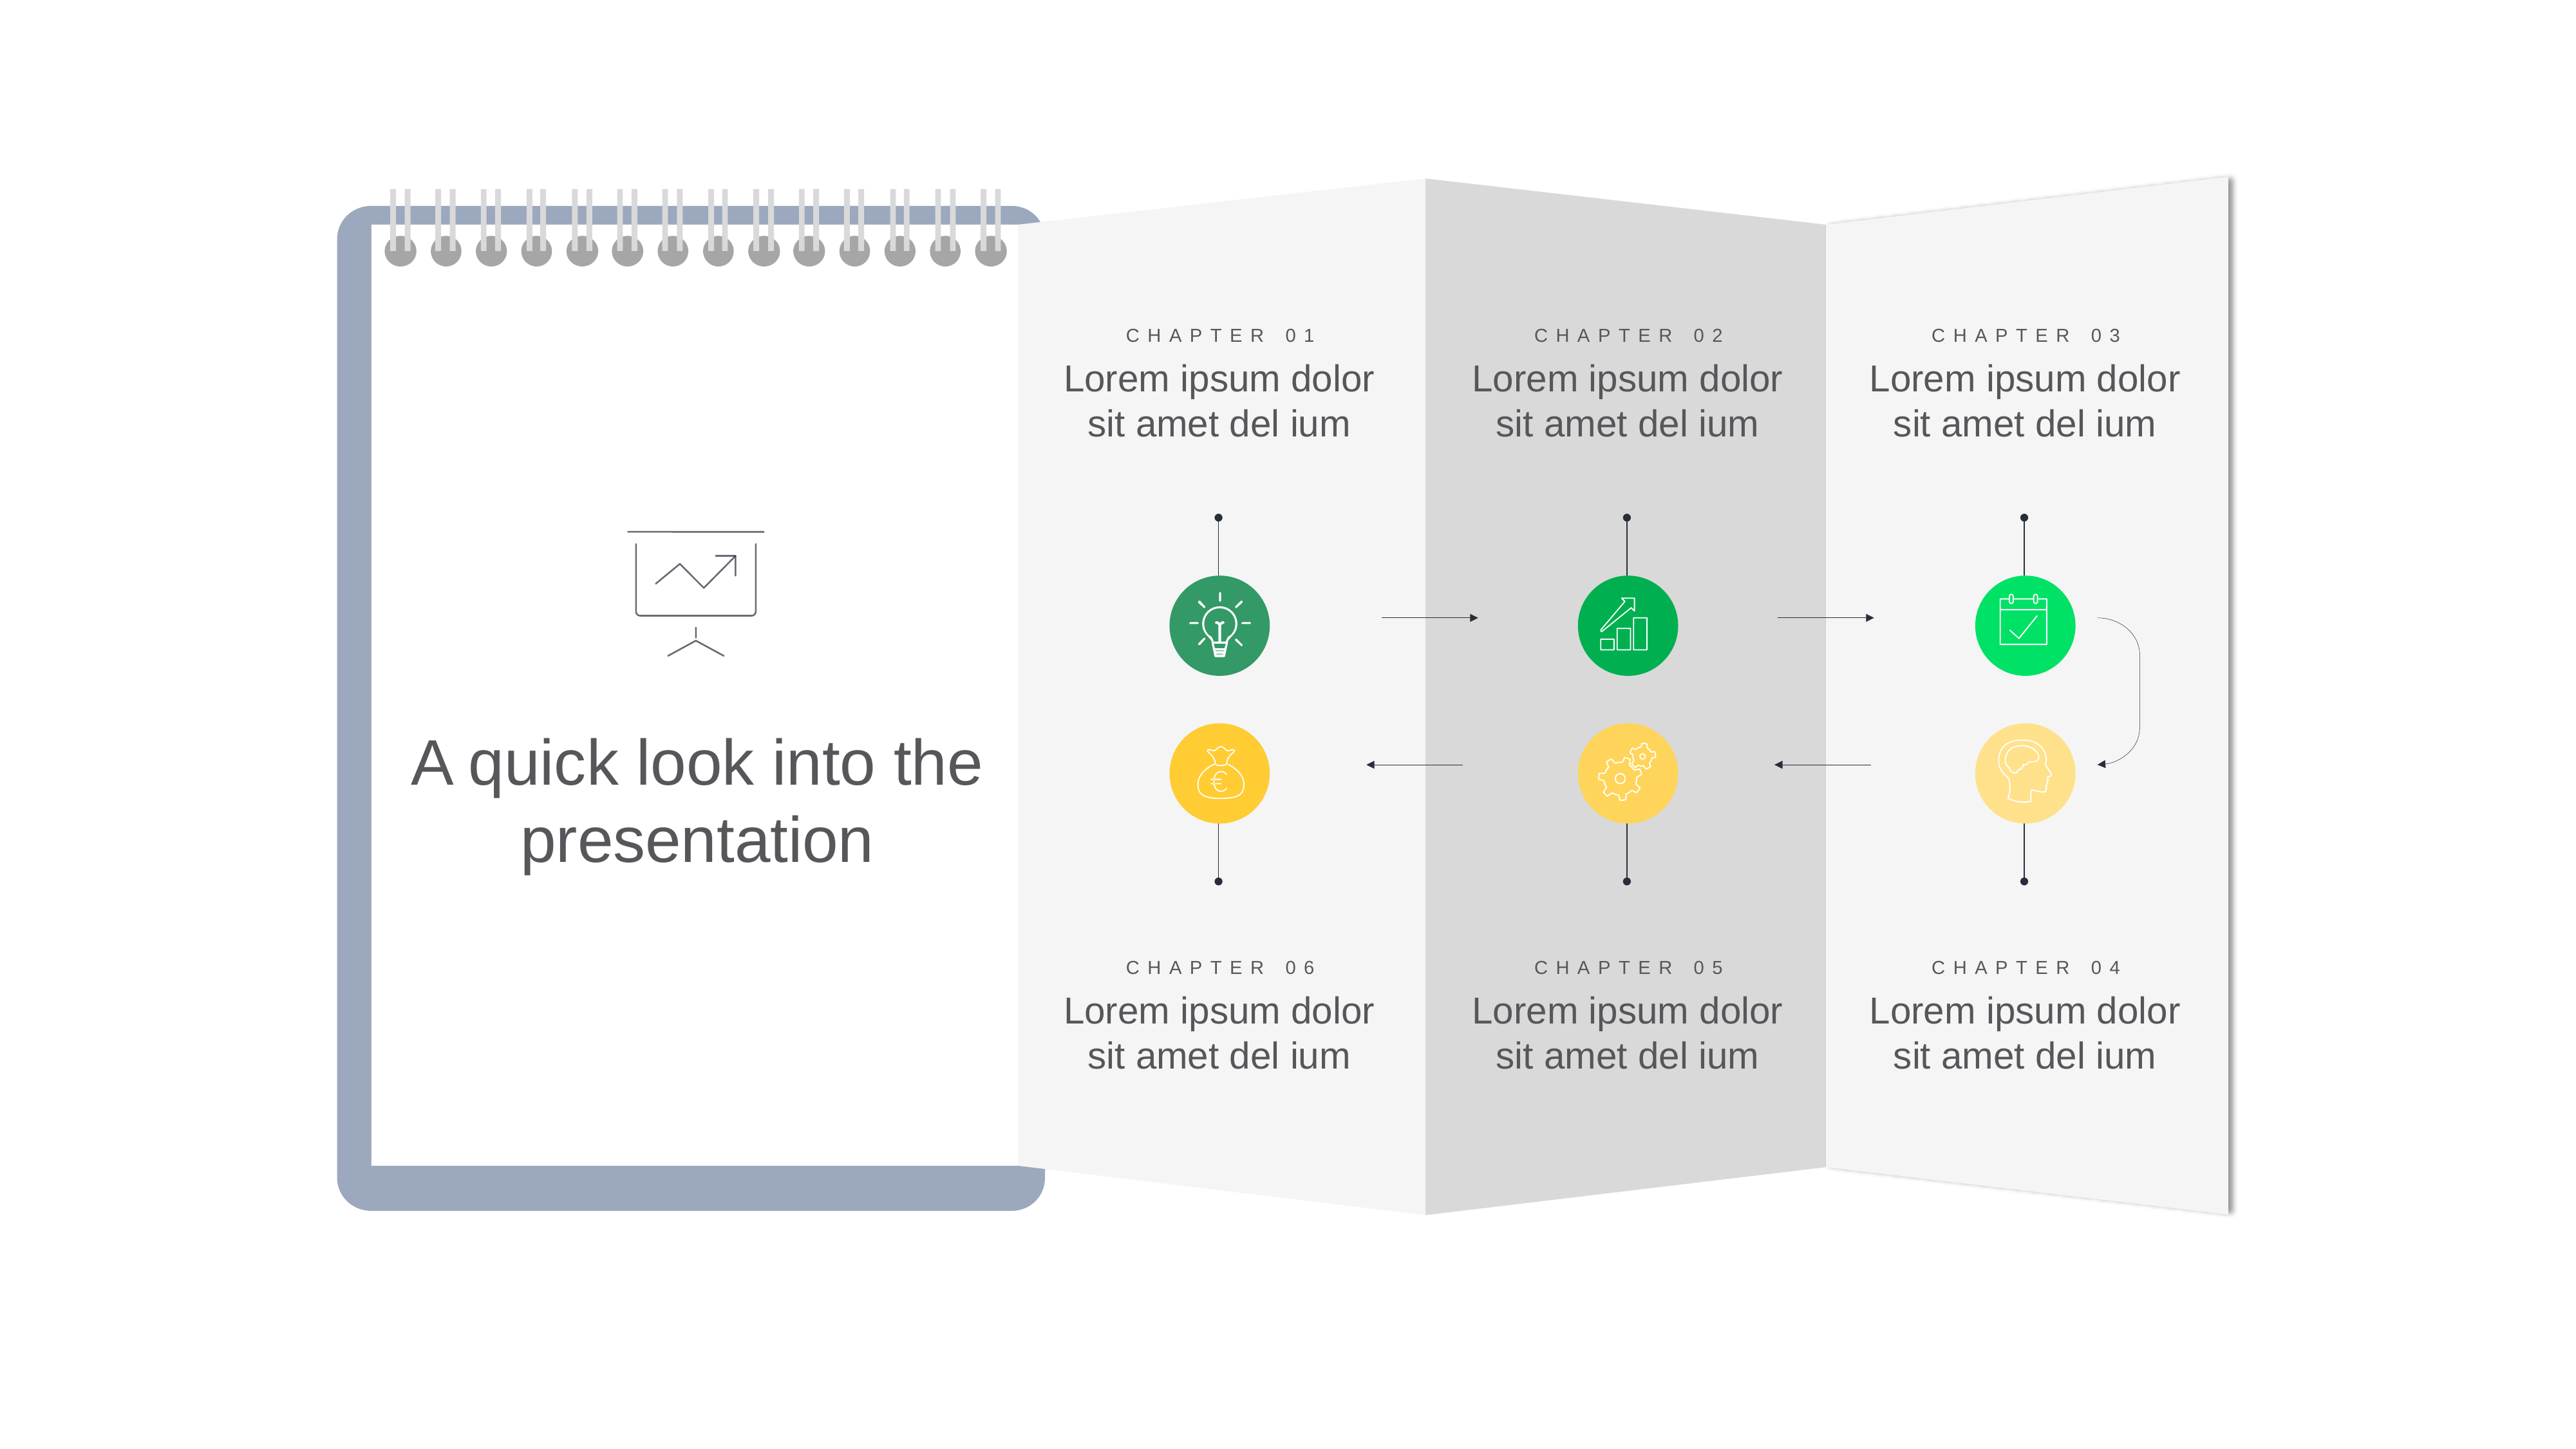

CHAPTER 01
CHAPTER 02
CHAPTER 03
Lorem ipsum dolor sit amet del ium
Lorem ipsum dolor sit amet del ium
Lorem ipsum dolor sit amet del ium

A quick look into the presentation

CHAPTER 06
CHAPTER 05
CHAPTER 04
Lorem ipsum dolor sit amet del ium
Lorem ipsum dolor sit amet del ium
Lorem ipsum dolor sit amet del ium